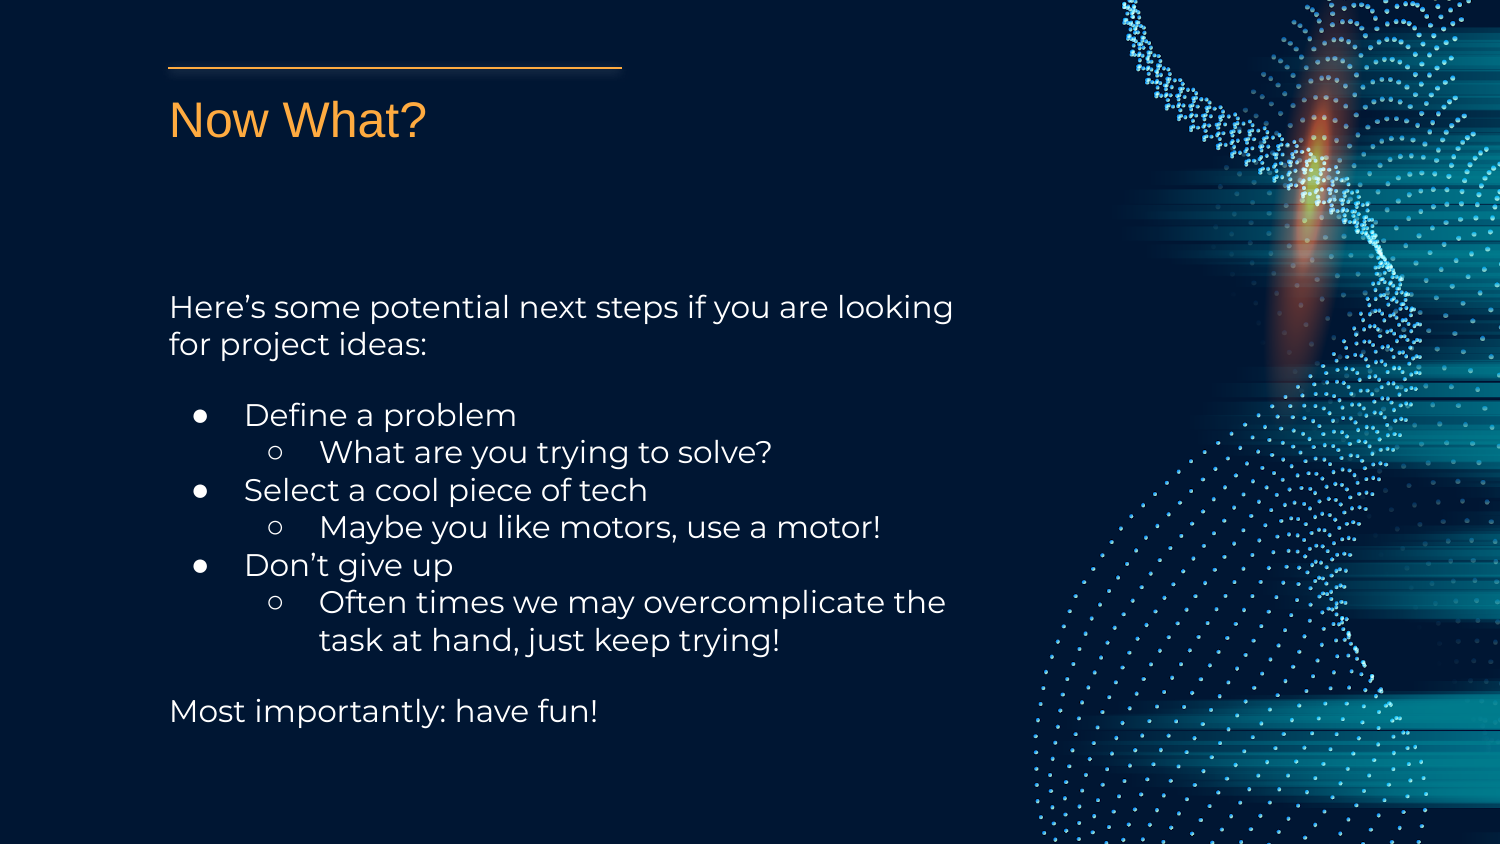

# Now What?
Here’s some potential next steps if you are looking for project ideas:
Define a problem
What are you trying to solve?
Select a cool piece of tech
Maybe you like motors, use a motor!
Don’t give up
Often times we may overcomplicate the task at hand, just keep trying!
Most importantly: have fun!